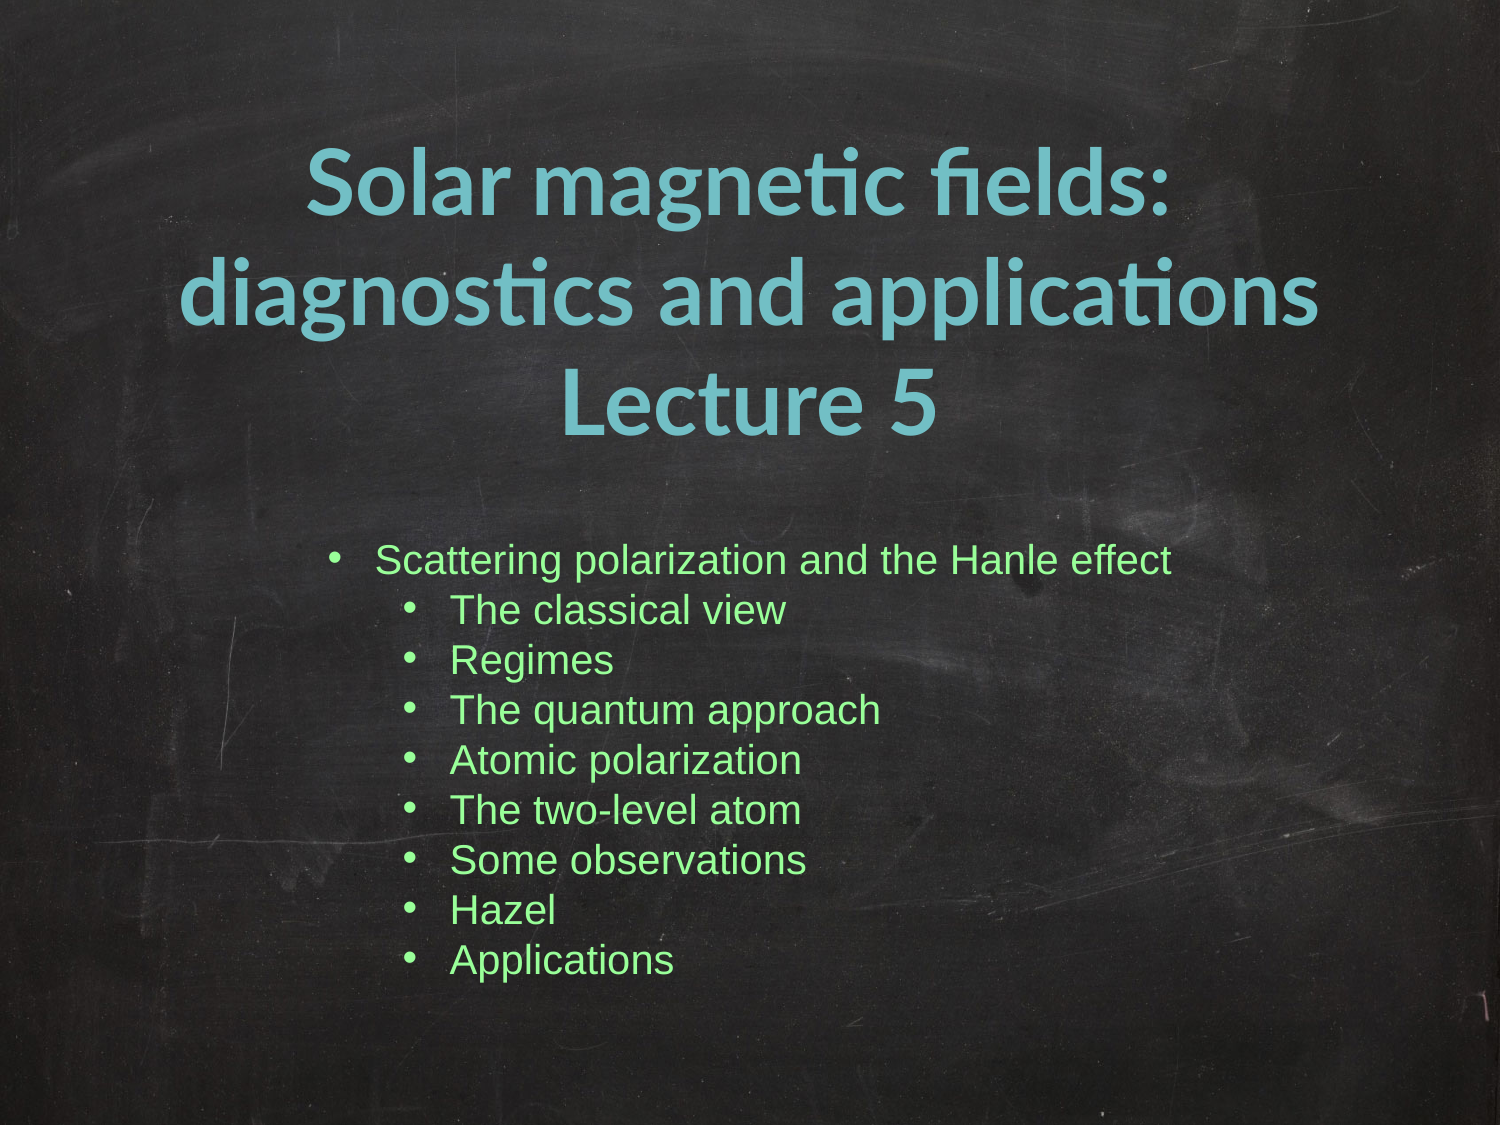

Solar magnetic fields:
diagnostics and applications
Lecture 5
Scattering polarization and the Hanle effect
The classical view
Regimes
The quantum approach
Atomic polarization
The two-level atom
Some observations
Hazel
Applications